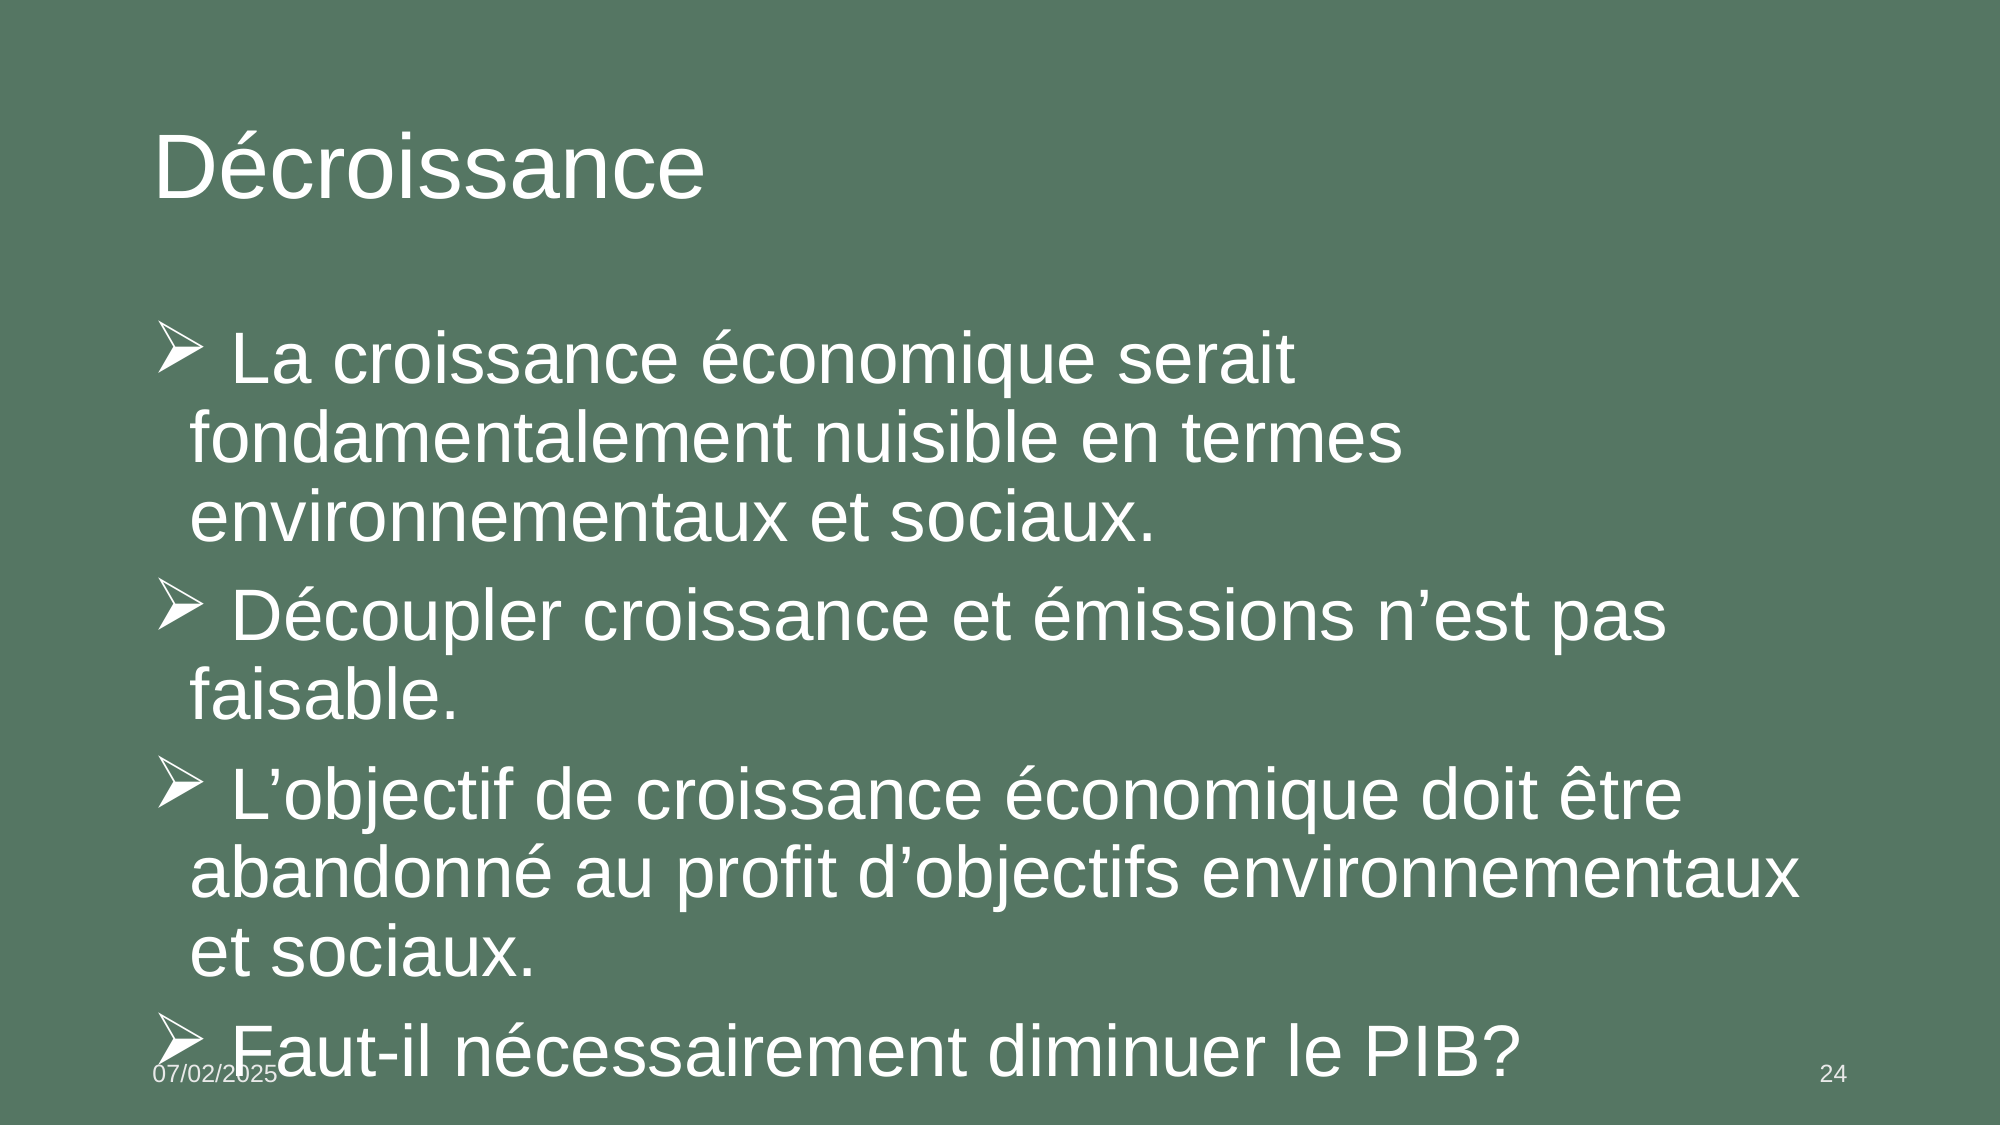

# Décroissance
 La croissance économique serait fondamentalement nuisible en termes environnementaux et sociaux.
 Découpler croissance et émissions n’est pas faisable.
 L’objectif de croissance économique doit être abandonné au profit d’objectifs environnementaux et sociaux.
 Faut-il nécessairement diminuer le PIB?

07/02/2025
24